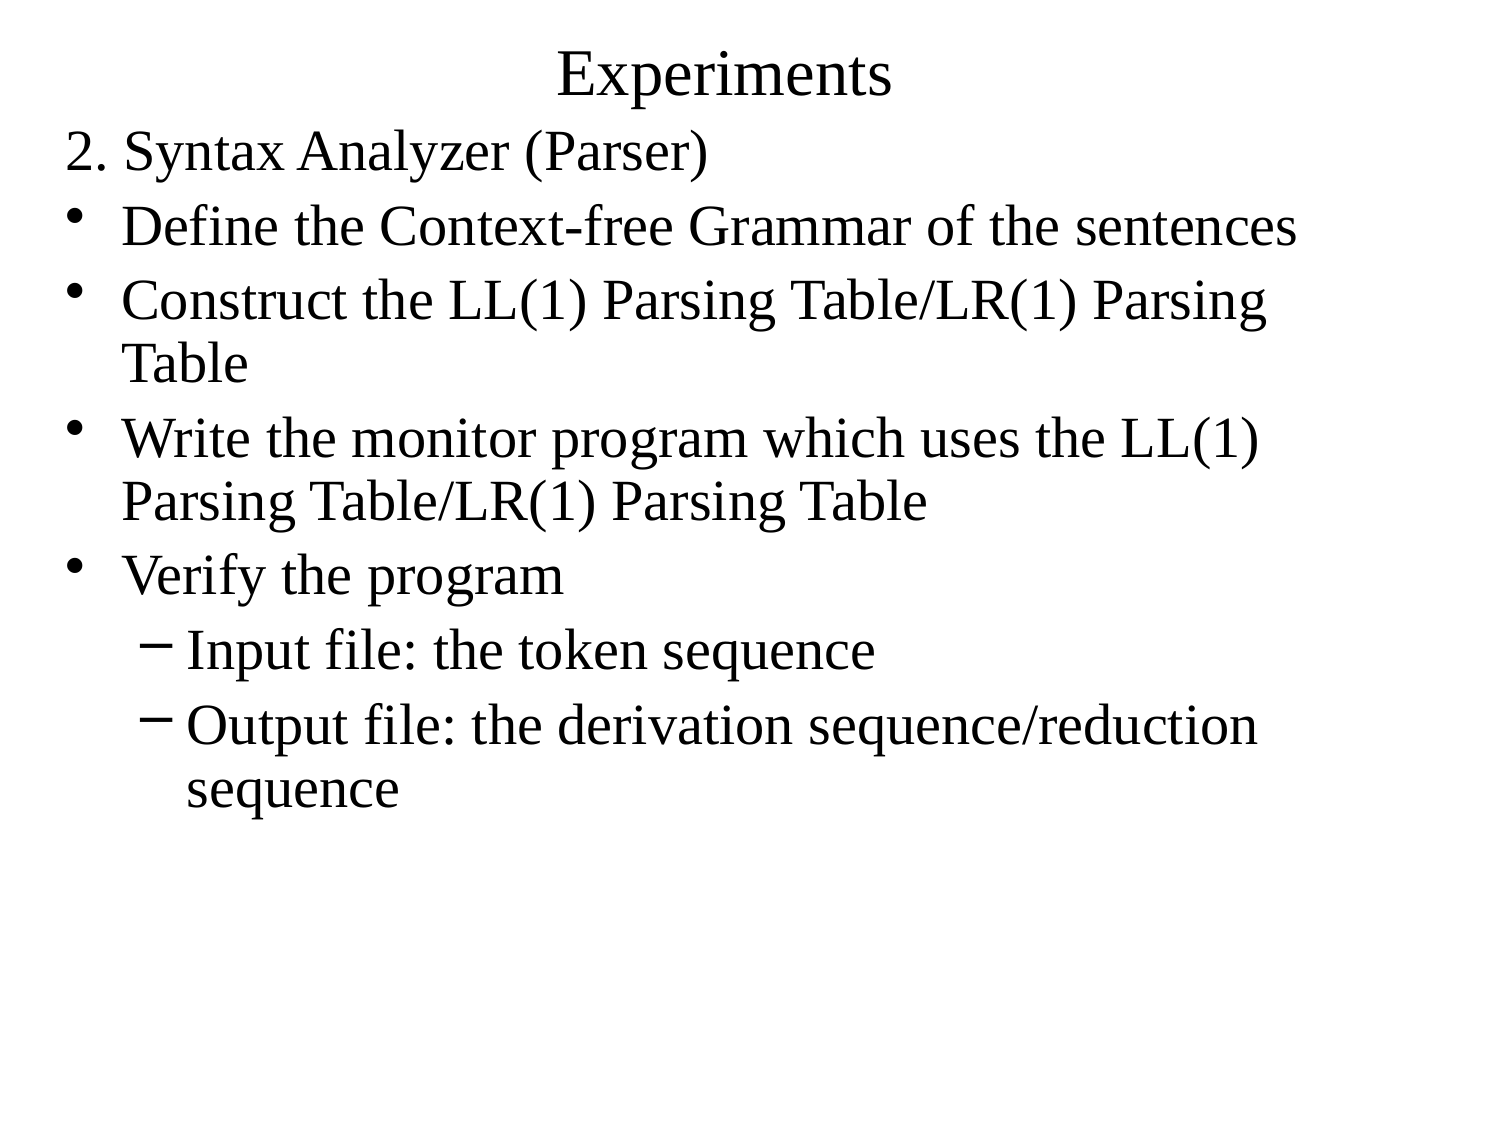

# Experiments
2. Syntax Analyzer (Parser)
Define the Context-free Grammar of the sentences
Construct the LL(1) Parsing Table/LR(1) Parsing Table
Write the monitor program which uses the LL(1) Parsing Table/LR(1) Parsing Table
Verify the program
Input file: the token sequence
Output file: the derivation sequence/reduction sequence